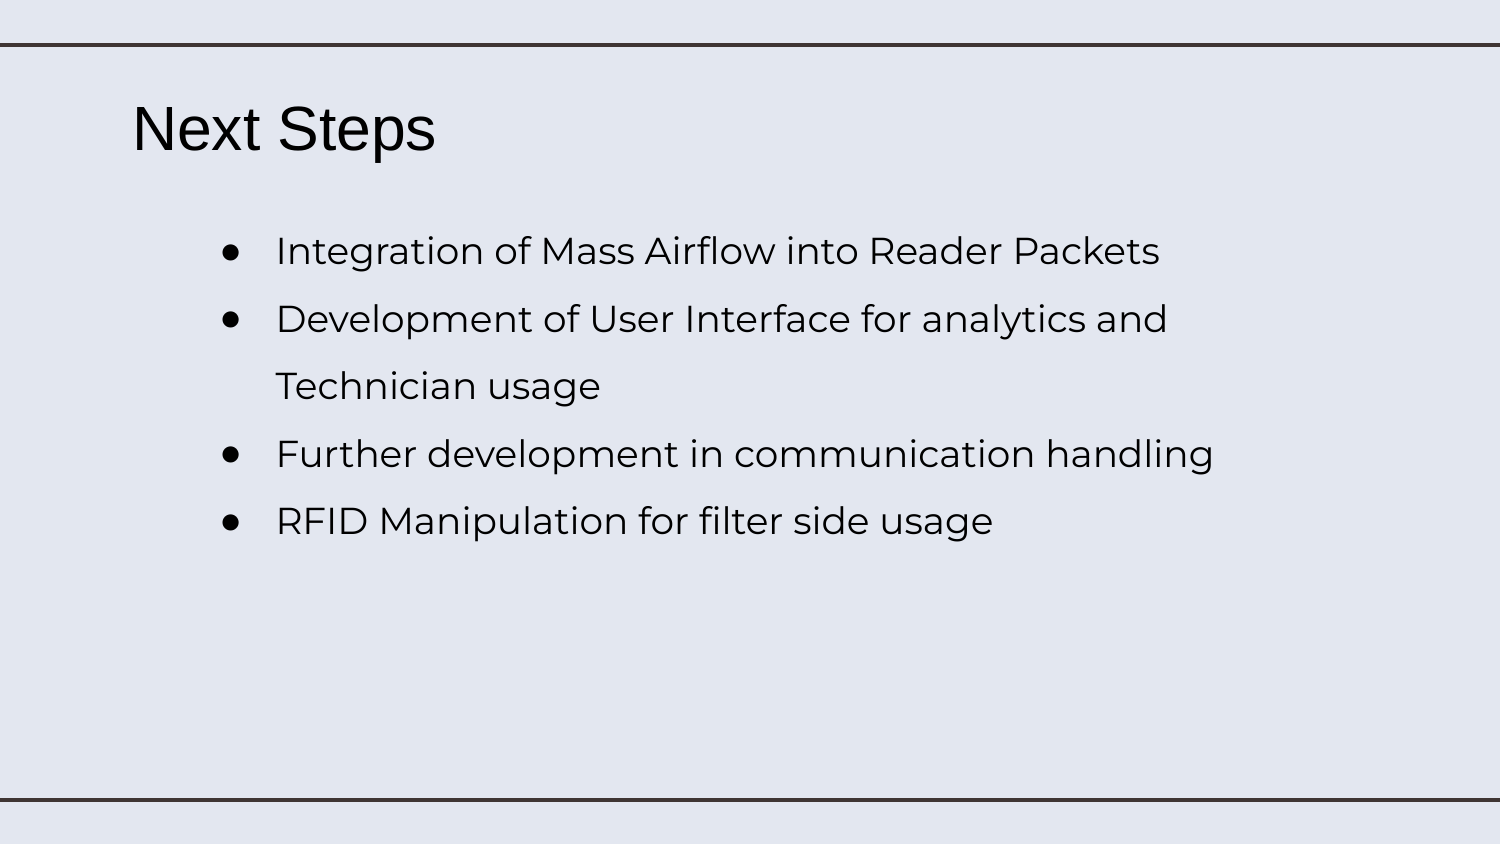

# Next Steps
Integration of Mass Airflow into Reader Packets
Development of User Interface for analytics and Technician usage
Further development in communication handling
RFID Manipulation for filter side usage